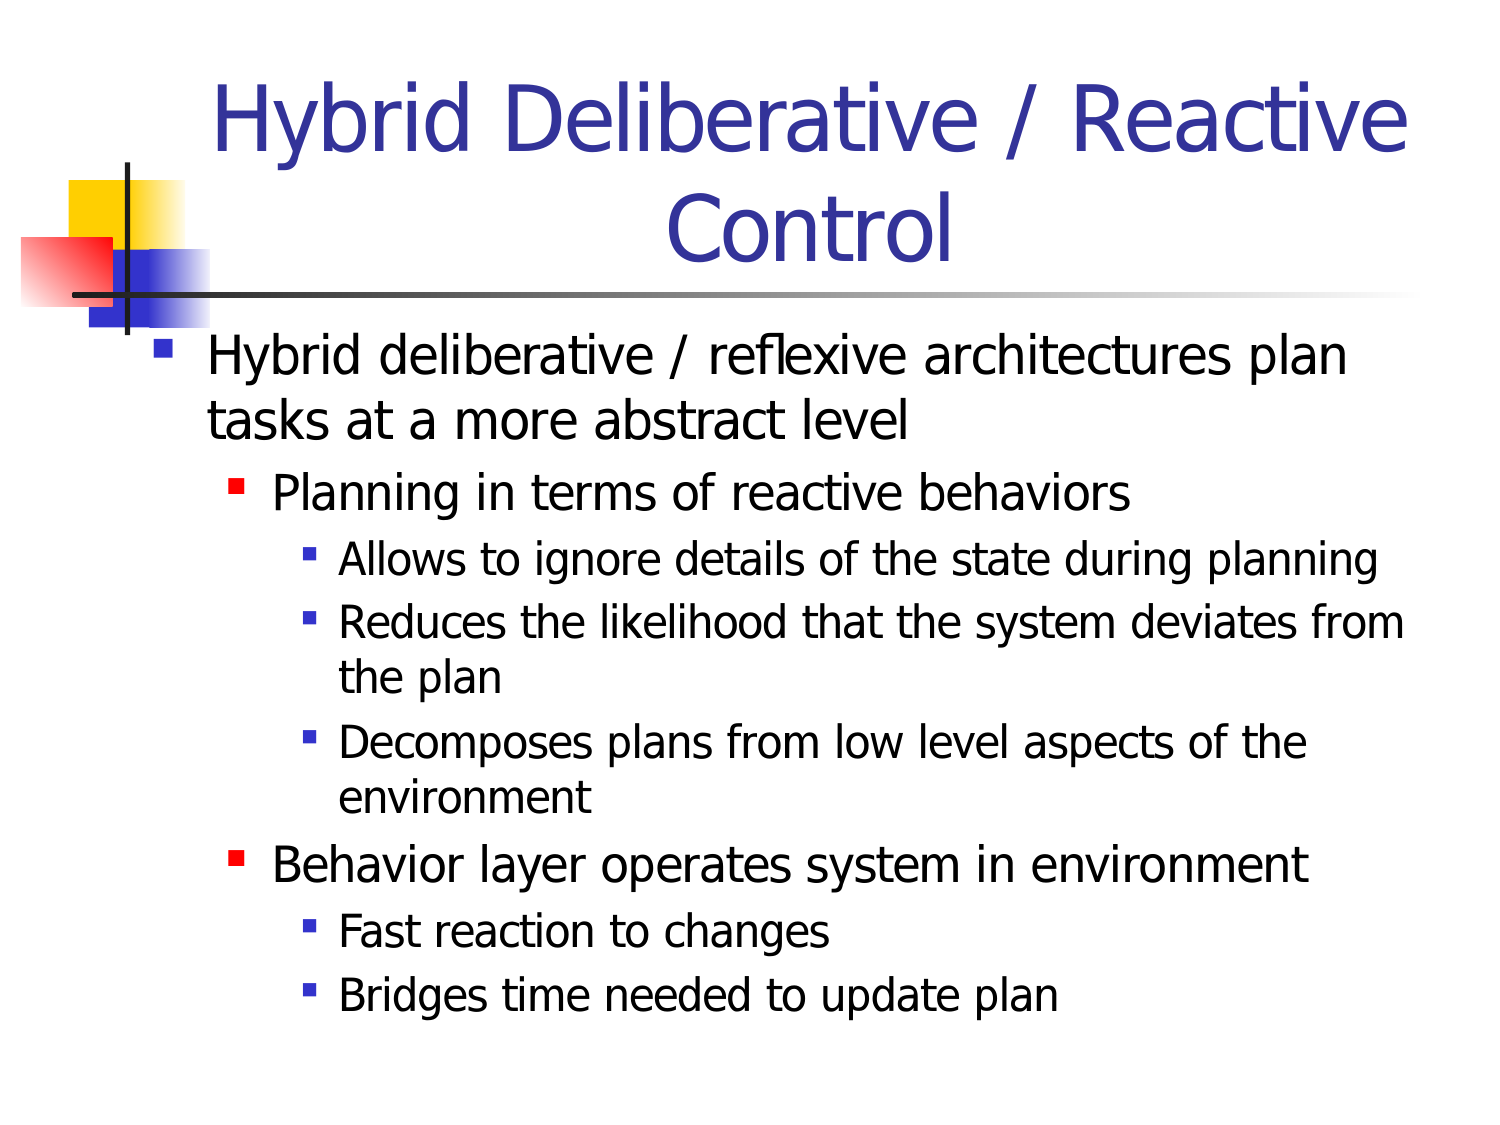

# Hybrid Deliberative / Reactive Control
Hybrid deliberative / reflexive architectures plan tasks at a more abstract level
Planning in terms of reactive behaviors
Allows to ignore details of the state during planning
Reduces the likelihood that the system deviates from the plan
Decomposes plans from low level aspects of the environment
Behavior layer operates system in environment
Fast reaction to changes
Bridges time needed to update plan